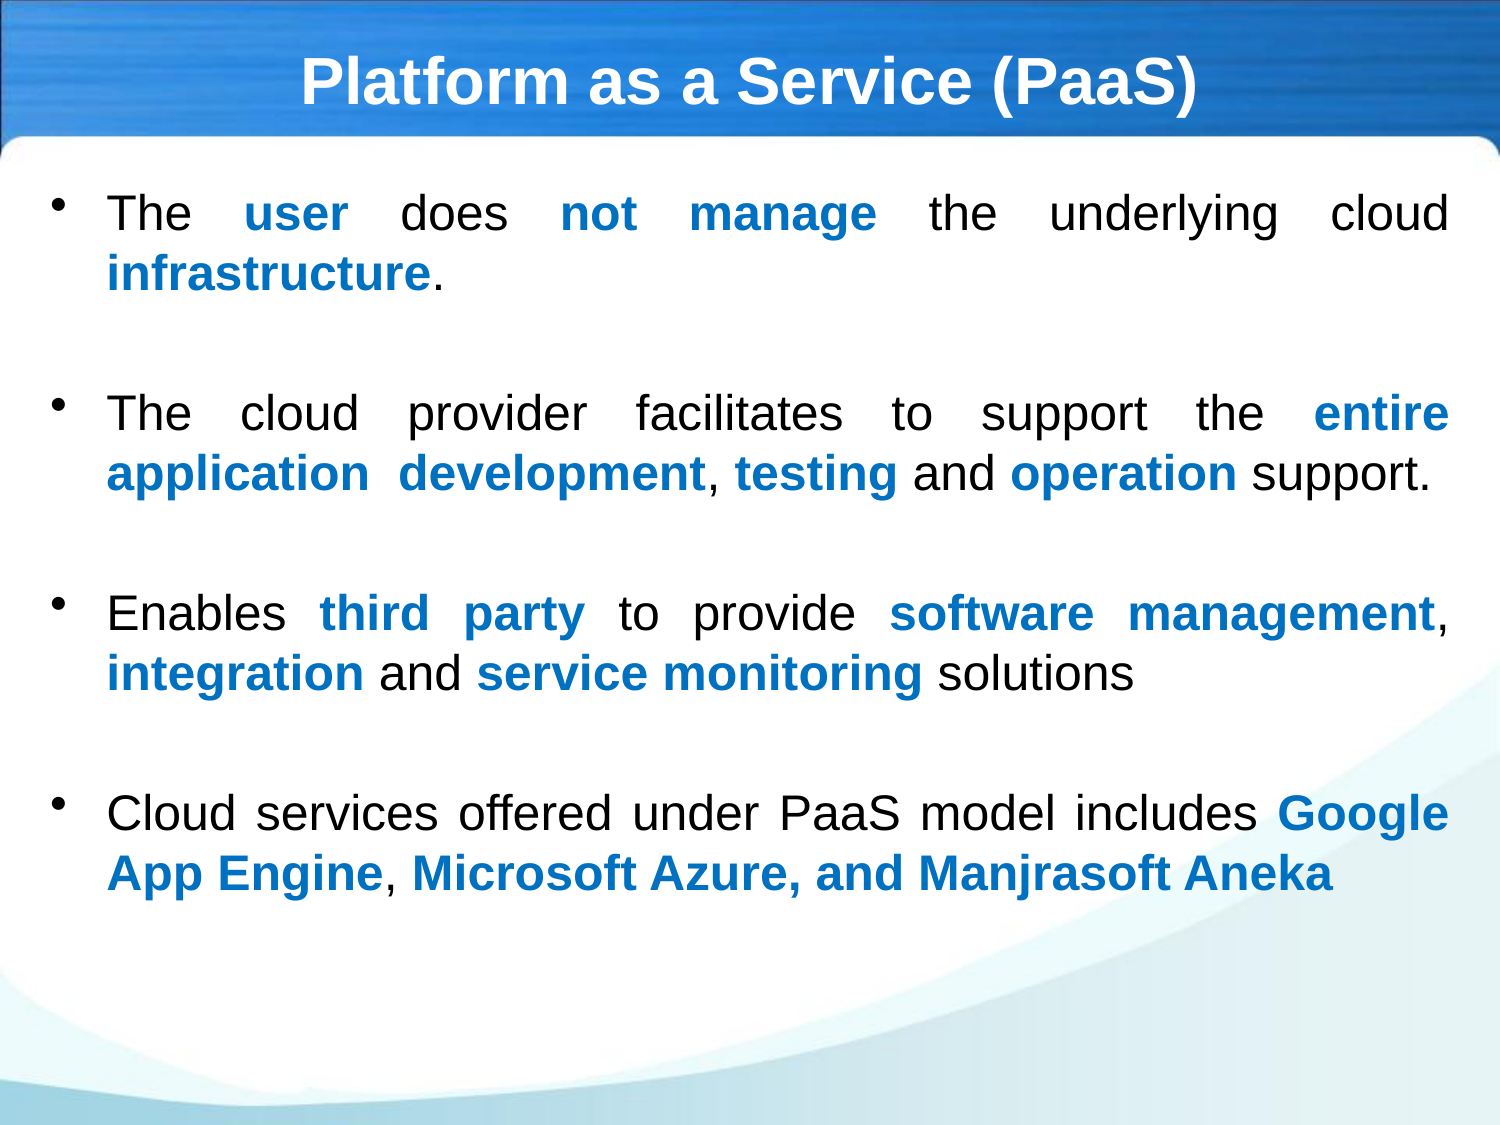

# Platform as a Service (PaaS)
The user does not manage the underlying cloud infrastructure.

The cloud provider facilitates to support the entire application  development, testing and operation support.

Enables third party to provide software management, integration and service monitoring solutions

Cloud services offered under PaaS model includes Google App Engine, Microsoft Azure, and Manjrasoft Aneka